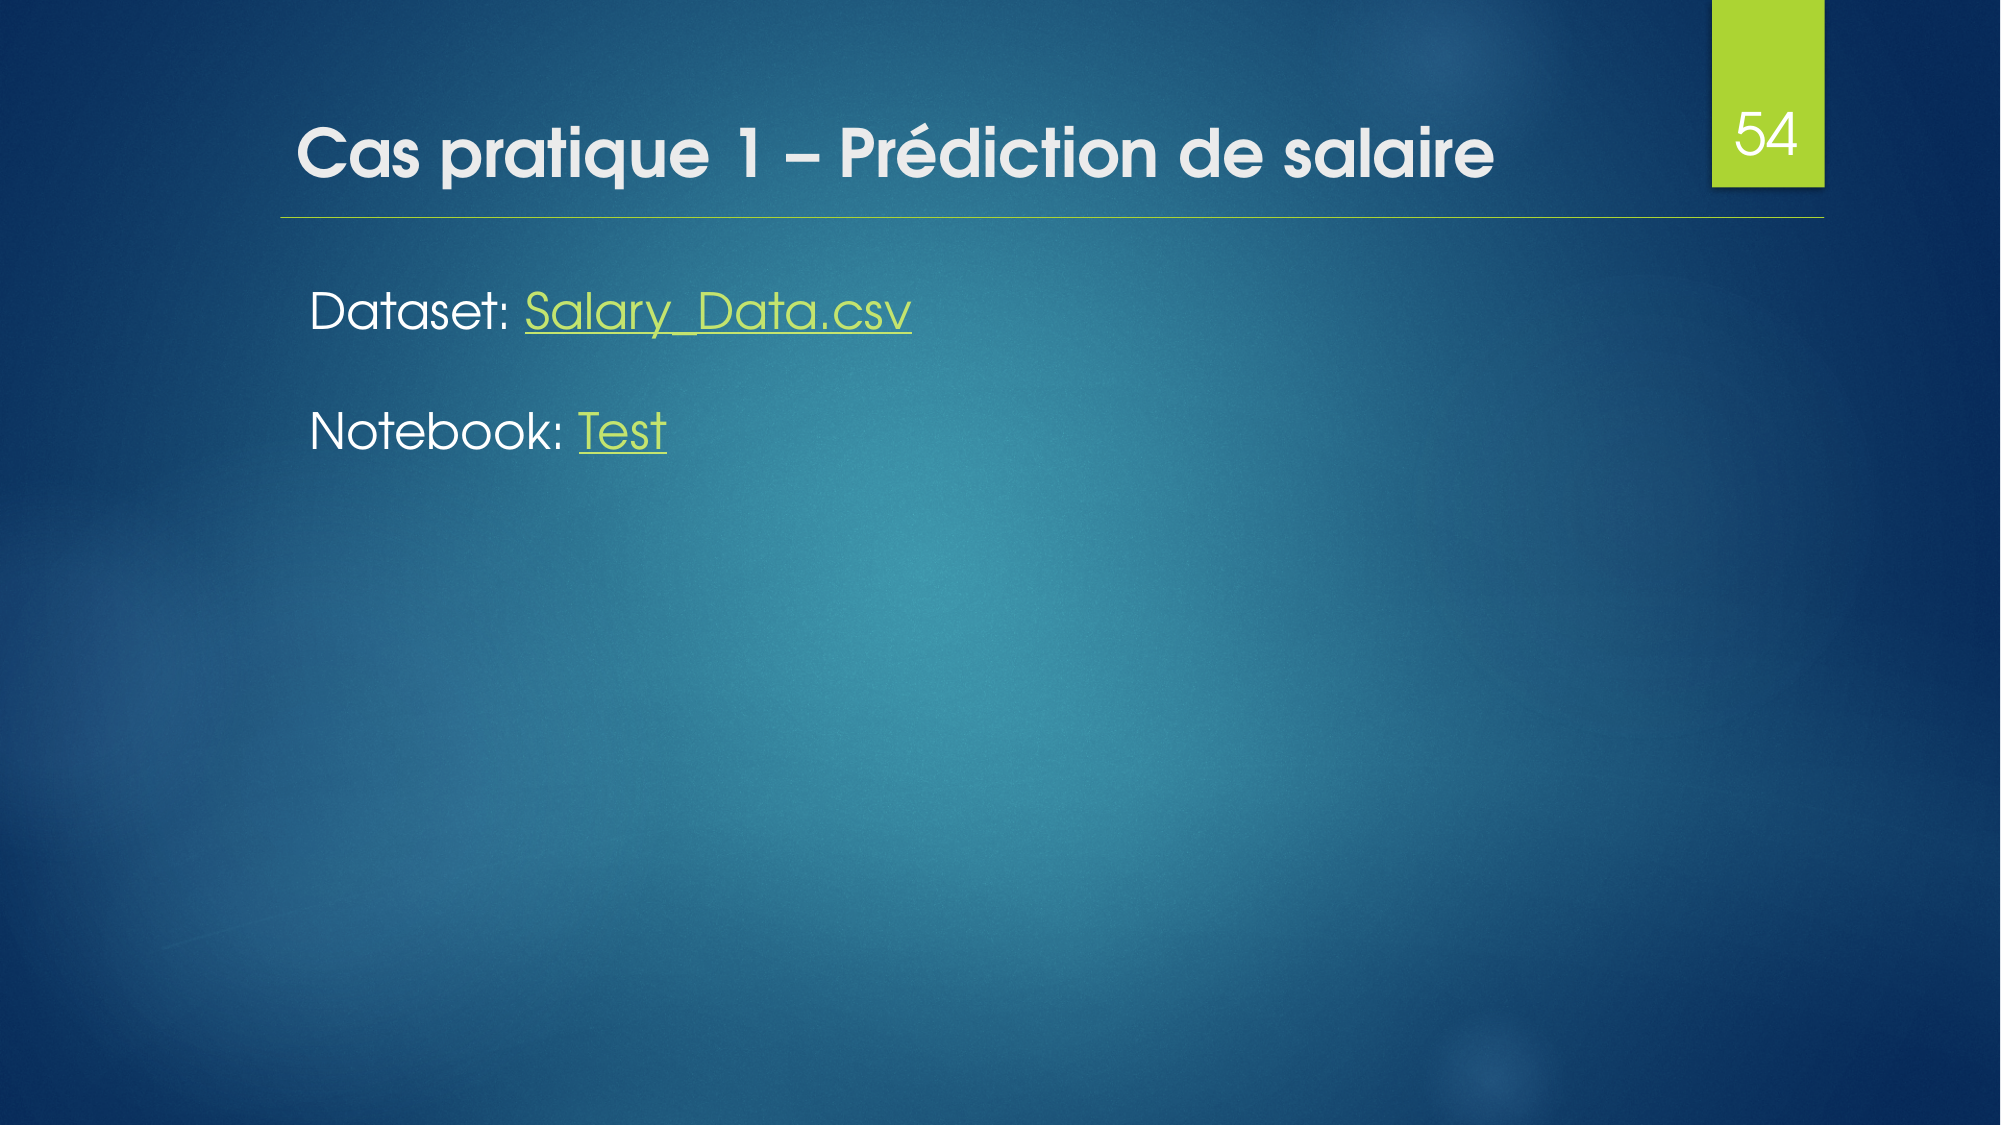

54
# Cas pratique 1 – Prédiction de salaire
 Dataset: Salary_Data.csv

 Notebook: Test